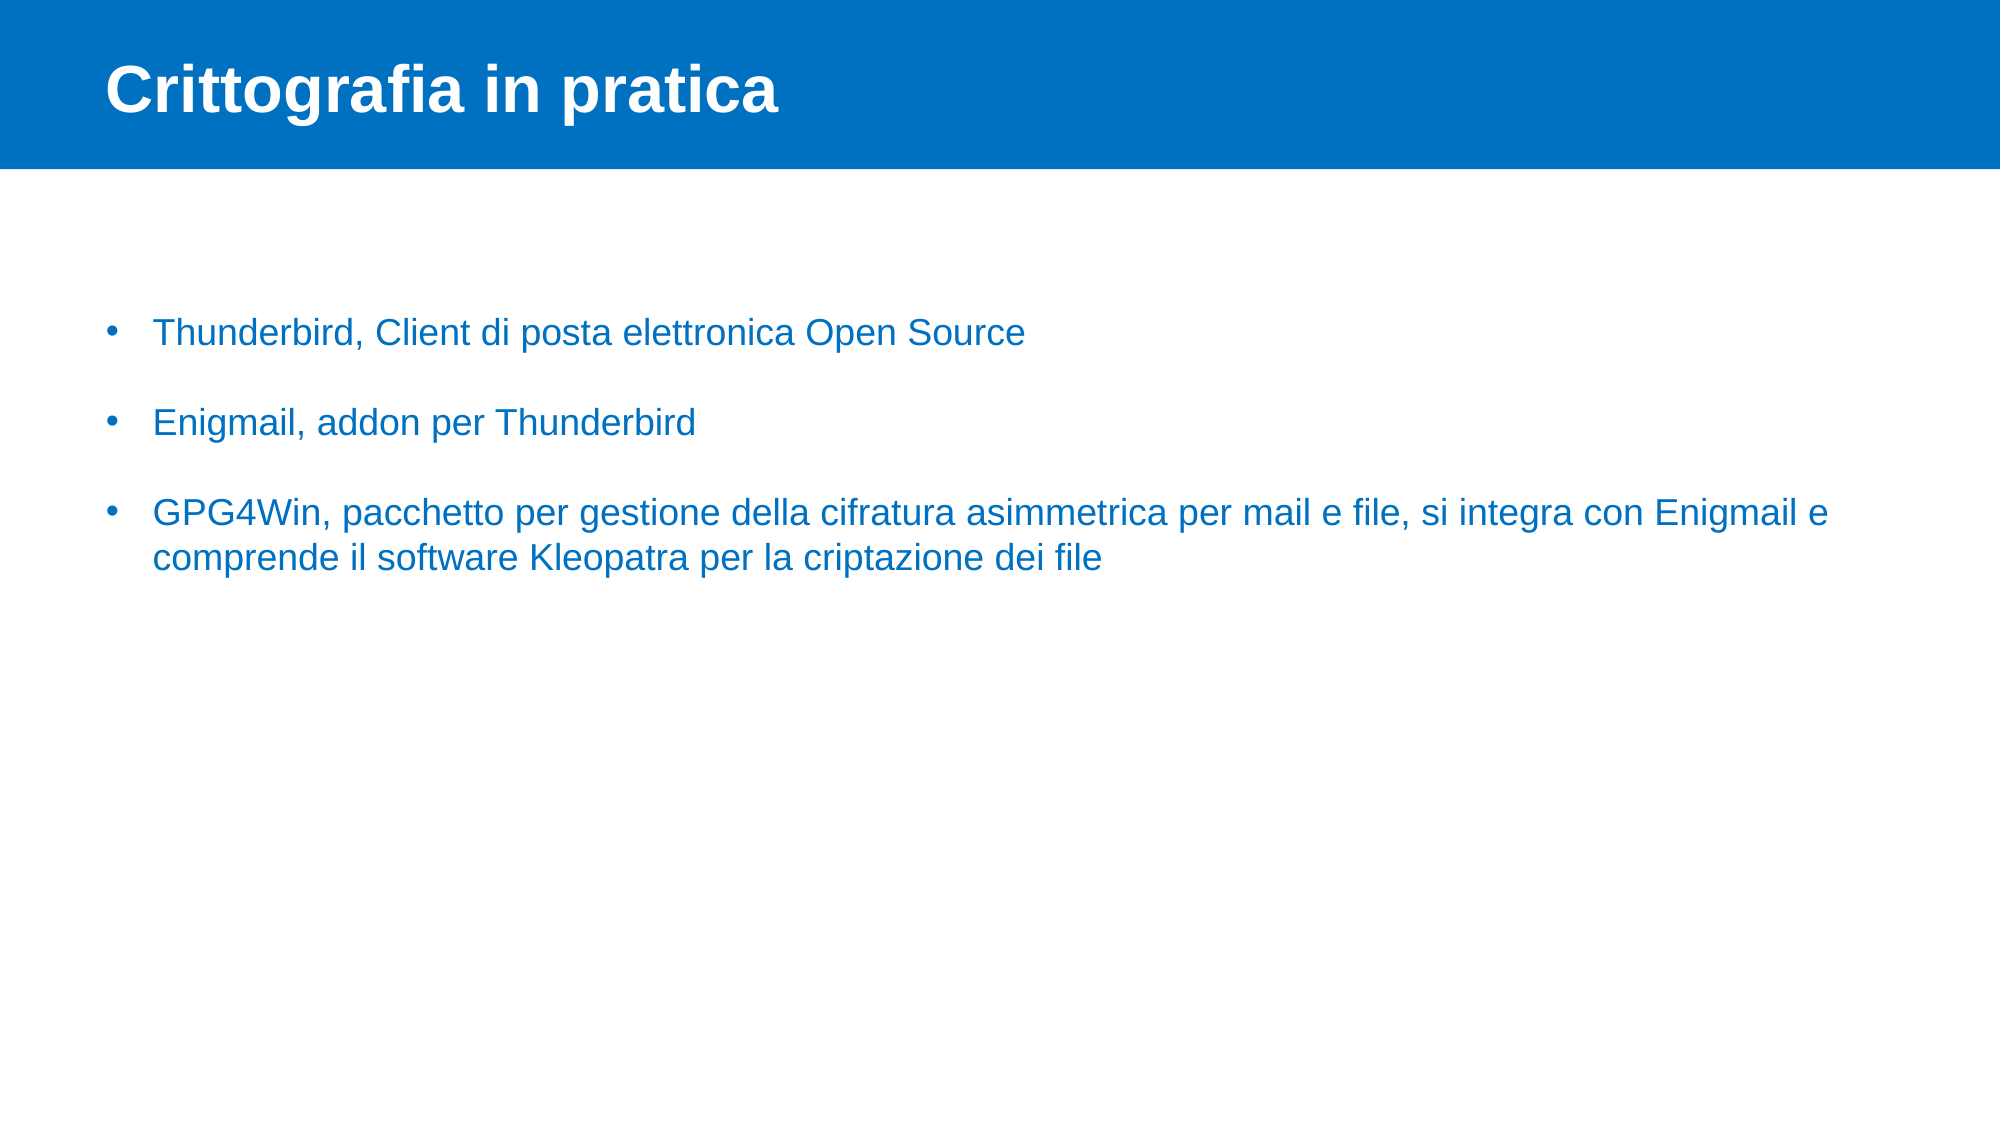

Crittografia in pratica
Thunderbird, Client di posta elettronica Open Source

Enigmail, addon per Thunderbird

GPG4Win, pacchetto per gestione della cifratura asimmetrica per mail e file, si integra con Enigmail e comprende il software Kleopatra per la criptazione dei file